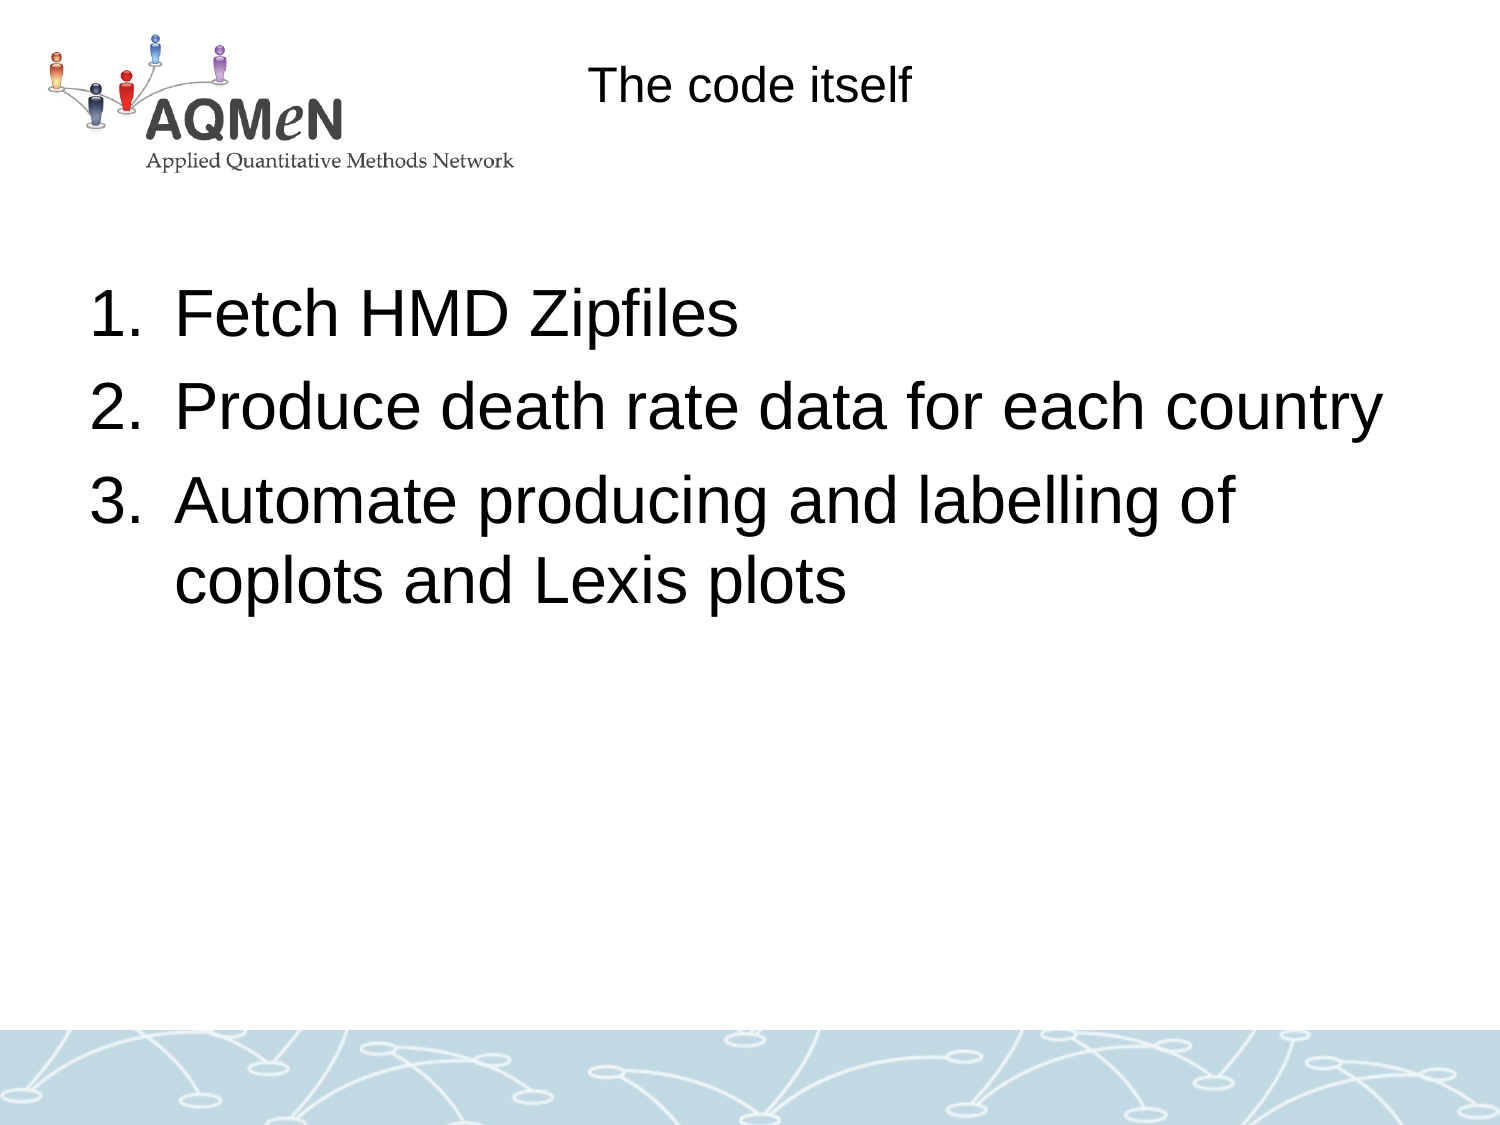

# The code itself
Fetch HMD Zipfiles
Produce death rate data for each country
Automate producing and labelling of coplots and Lexis plots